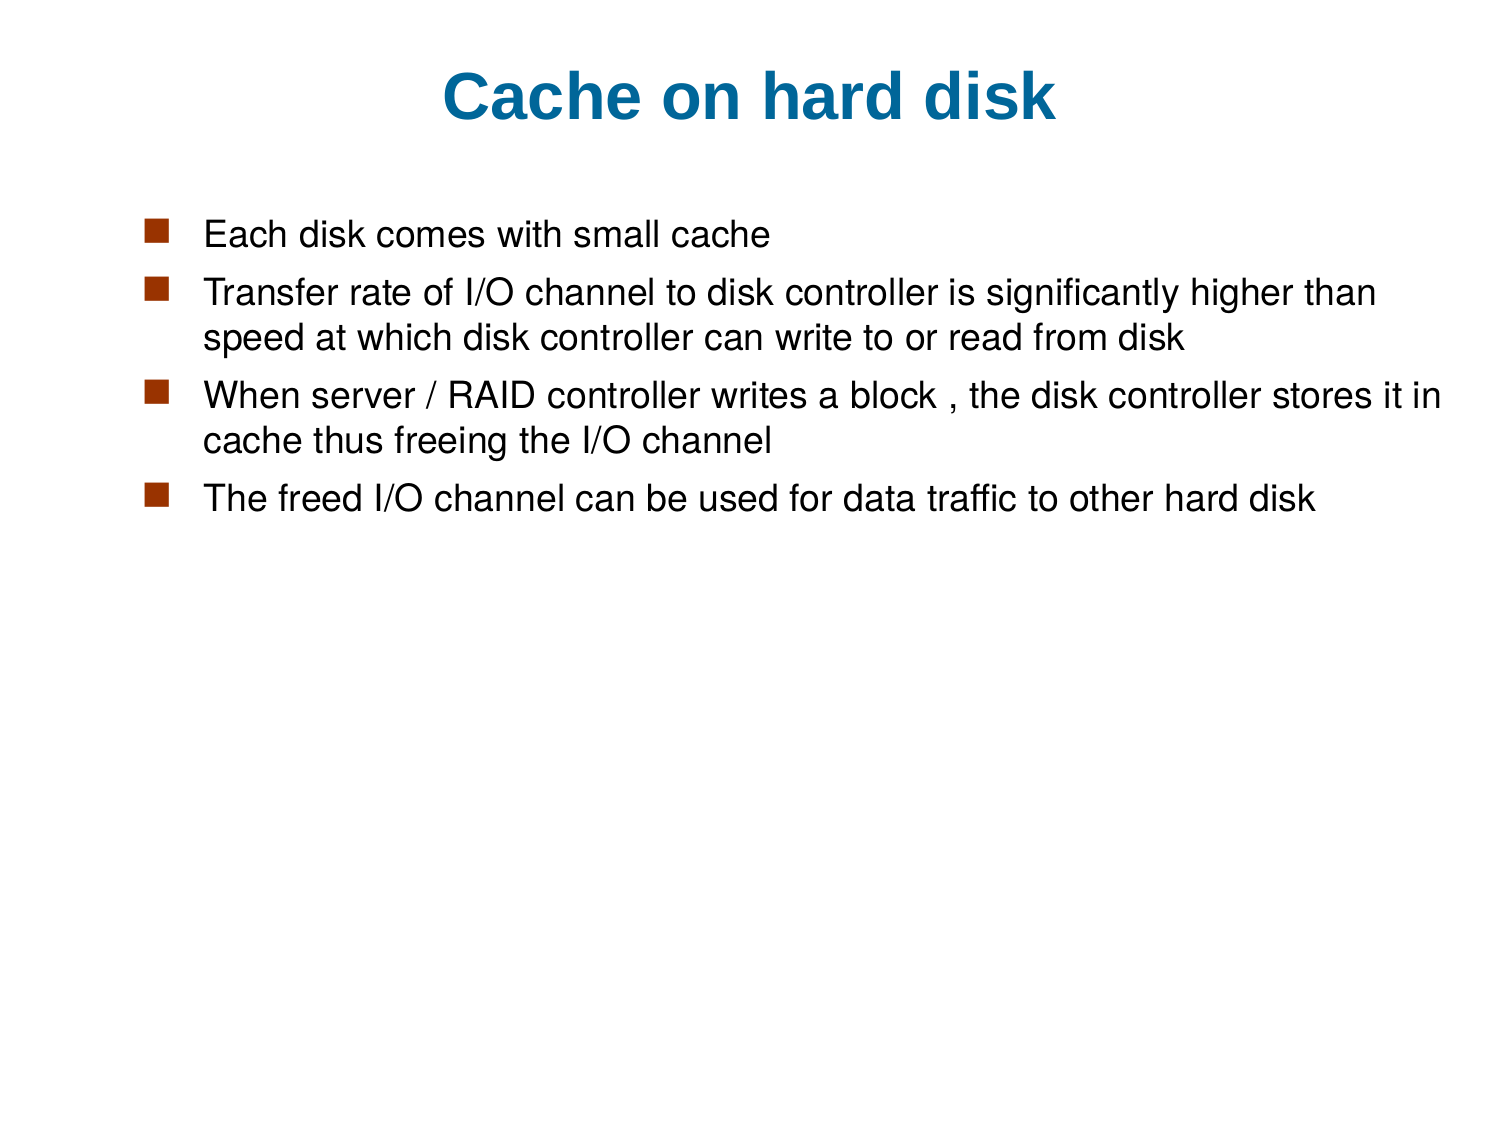

# Cache on hard disk
Each disk comes with small cache
Transfer rate of I/O channel to disk controller is significantly higher than speed at which disk controller can write to or read from disk
When server / RAID controller writes a block , the disk controller stores it in cache thus freeing the I/O channel
The freed I/O channel can be used for data traffic to other hard disk